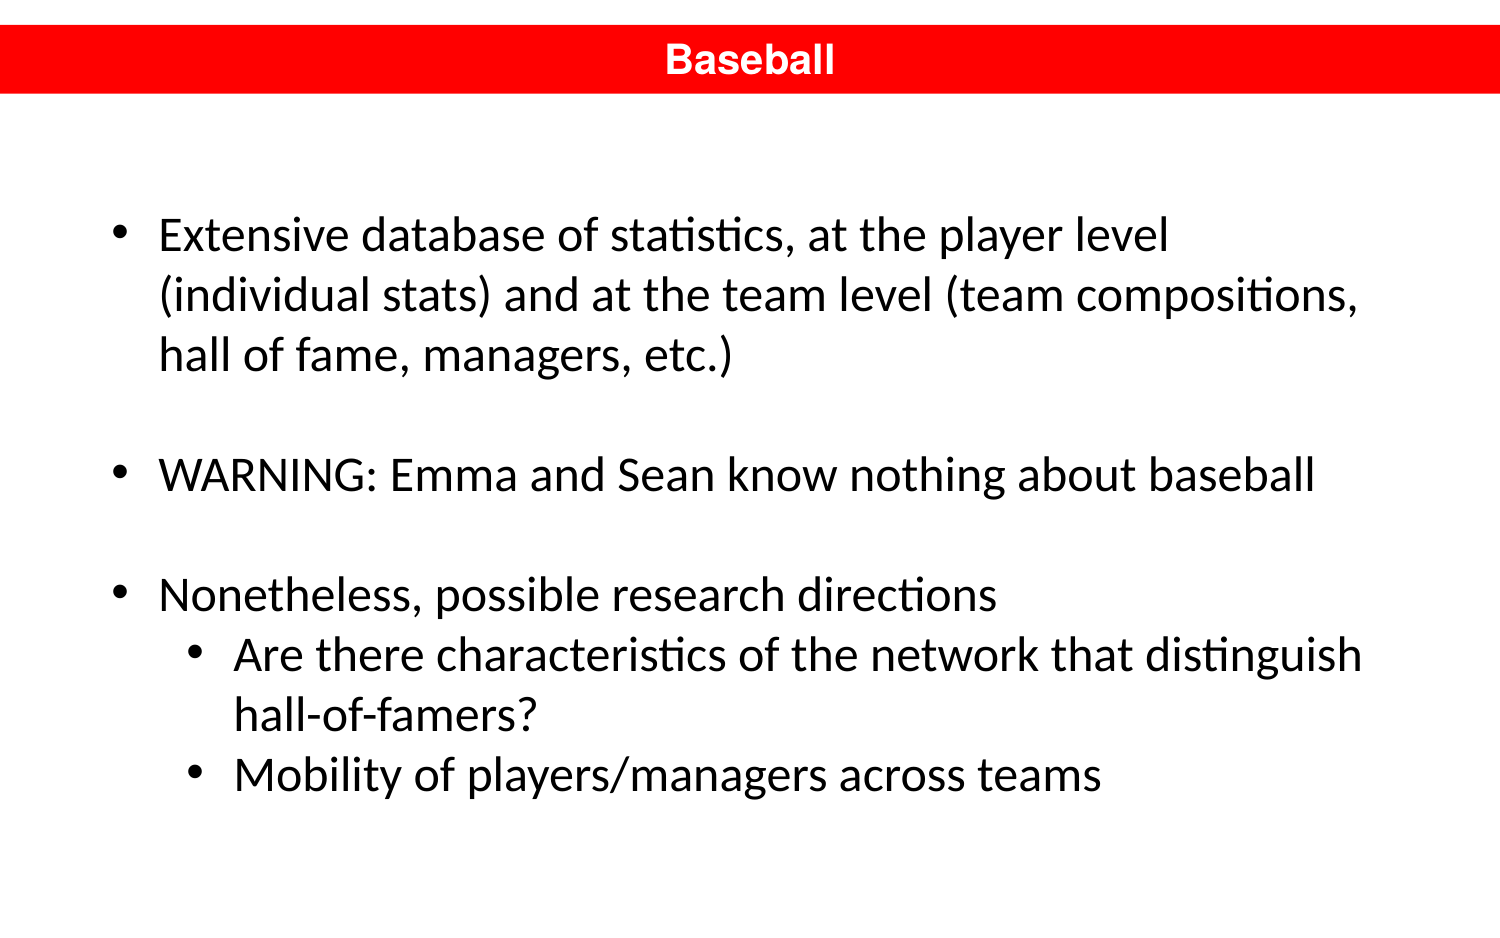

Baseball

Extensive database of statistics, at the player level (individual stats) and at the team level (team compositions, hall of fame, managers, etc.)

WARNING: Emma and Sean know nothing about baseball

Nonetheless, possible research directions
Are there characteristics of the network that distinguish hall-of-famers?
Mobility of players/managers across teams